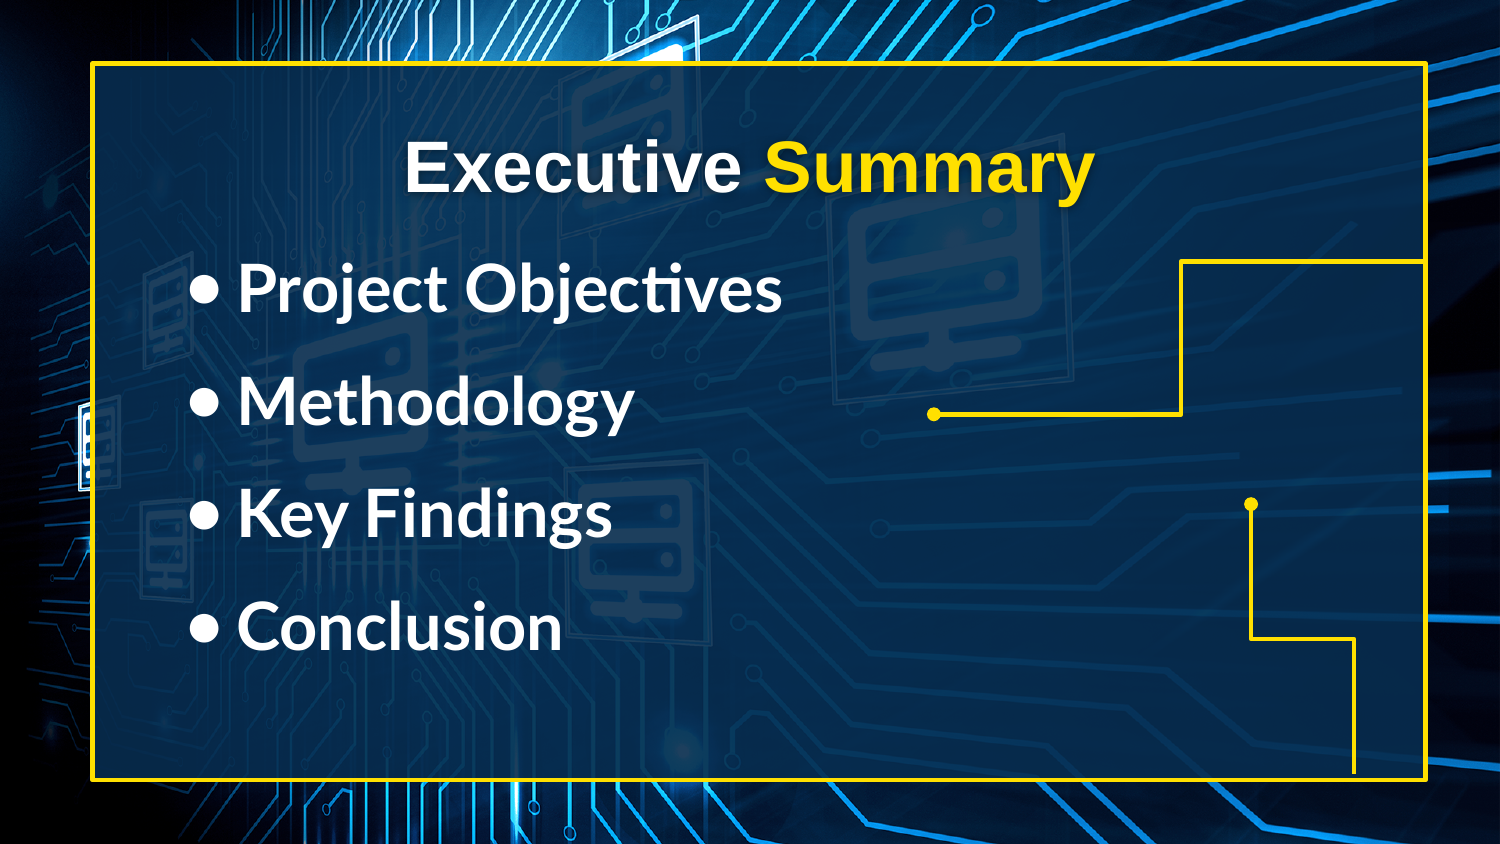

# Executive Summary
Project Objectives
Methodology
Key Findings
Conclusion